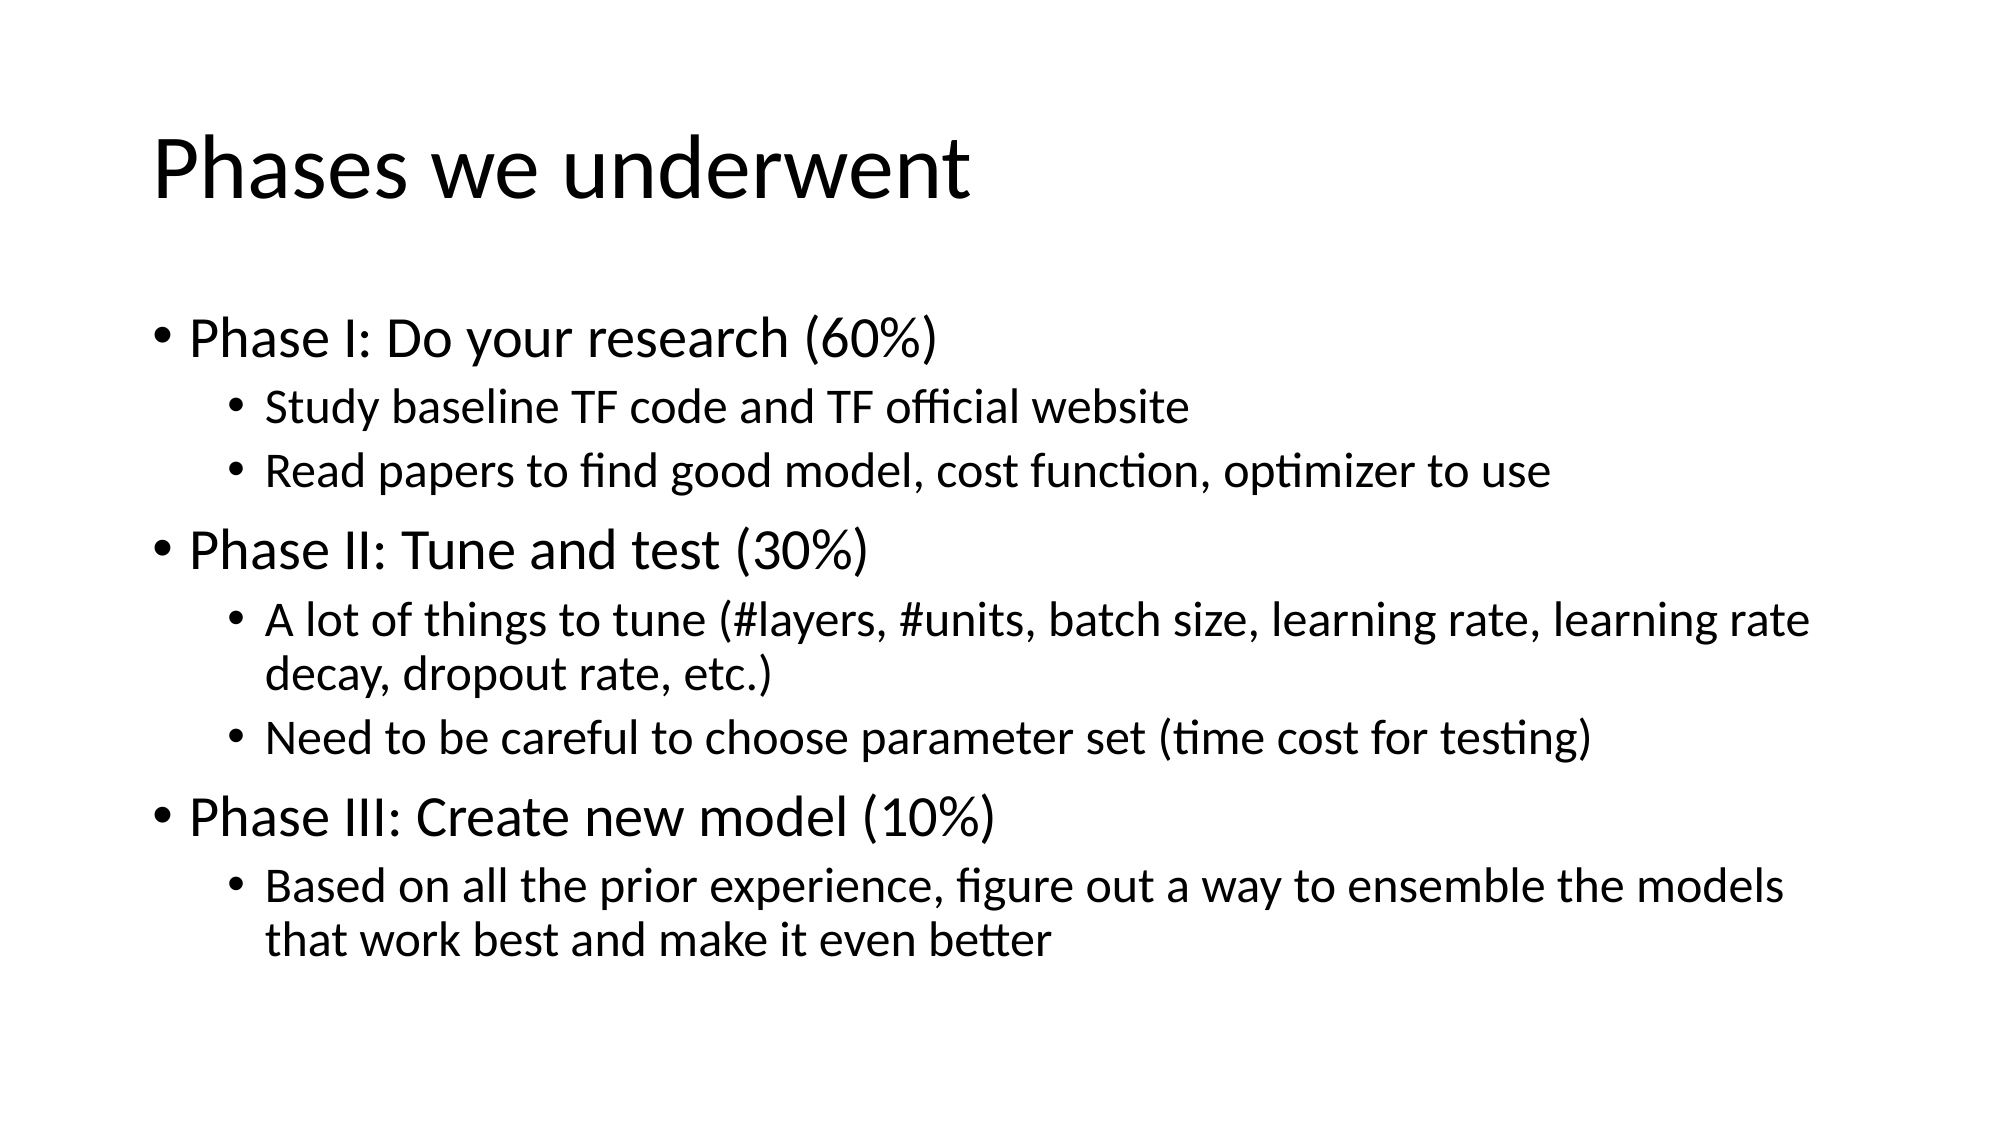

# Phases we underwent
Phase I: Do your research (60%)
Study baseline TF code and TF official website
Read papers to find good model, cost function, optimizer to use
Phase II: Tune and test (30%)
A lot of things to tune (#layers, #units, batch size, learning rate, learning rate decay, dropout rate, etc.)
Need to be careful to choose parameter set (time cost for testing)
Phase III: Create new model (10%)
Based on all the prior experience, figure out a way to ensemble the models that work best and make it even better